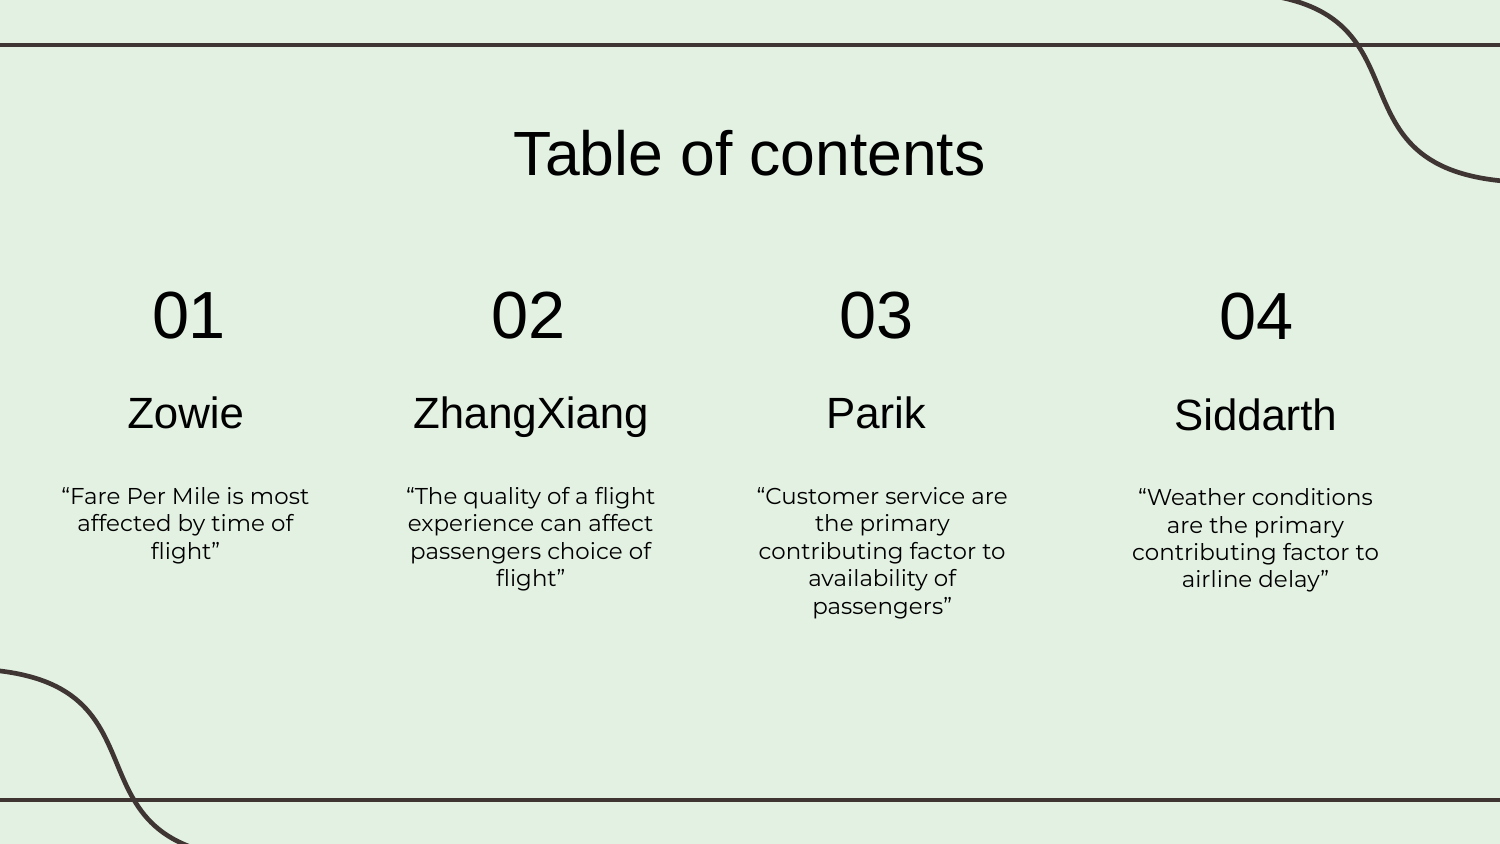

Table of contents
01
02
03
04
# Zowie
ZhangXiang
Parik
Siddarth
“Fare Per Mile is most affected by time of flight”
“Customer service are the primary contributing factor to availability of passengers”

“The quality of a flight experience can affect passengers choice of flight”

“Weather conditions are the primary contributing factor to airline delay”